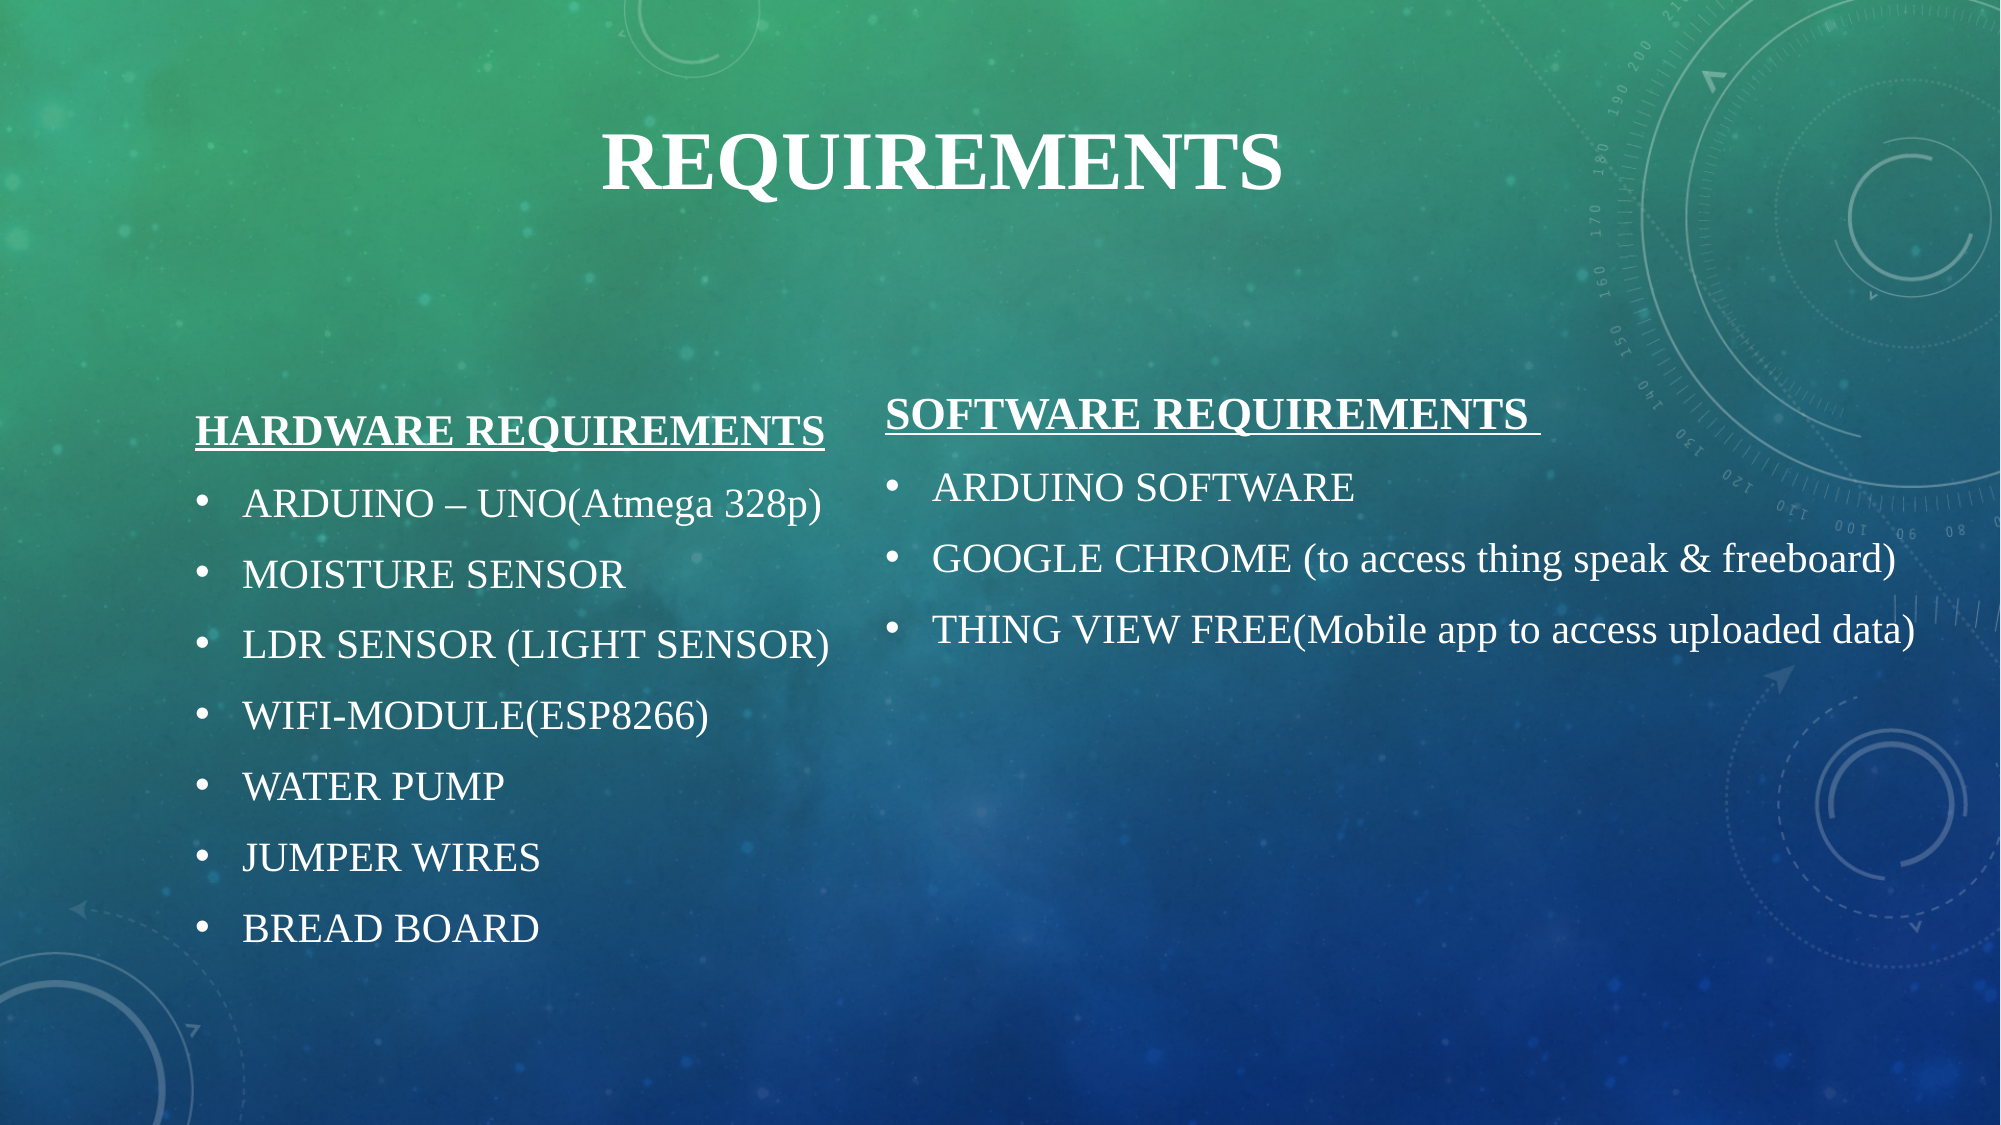

# REQUIREMENTS
SOFTWARE REQUIREMENTS
ARDUINO SOFTWARE
GOOGLE CHROME (to access thing speak & freeboard)
THING VIEW FREE(Mobile app to access uploaded data)
HARDWARE REQUIREMENTS
ARDUINO – UNO(Atmega 328p)
MOISTURE SENSOR
LDR SENSOR (LIGHT SENSOR)
WIFI-MODULE(ESP8266)
WATER PUMP
JUMPER WIRES
BREAD BOARD